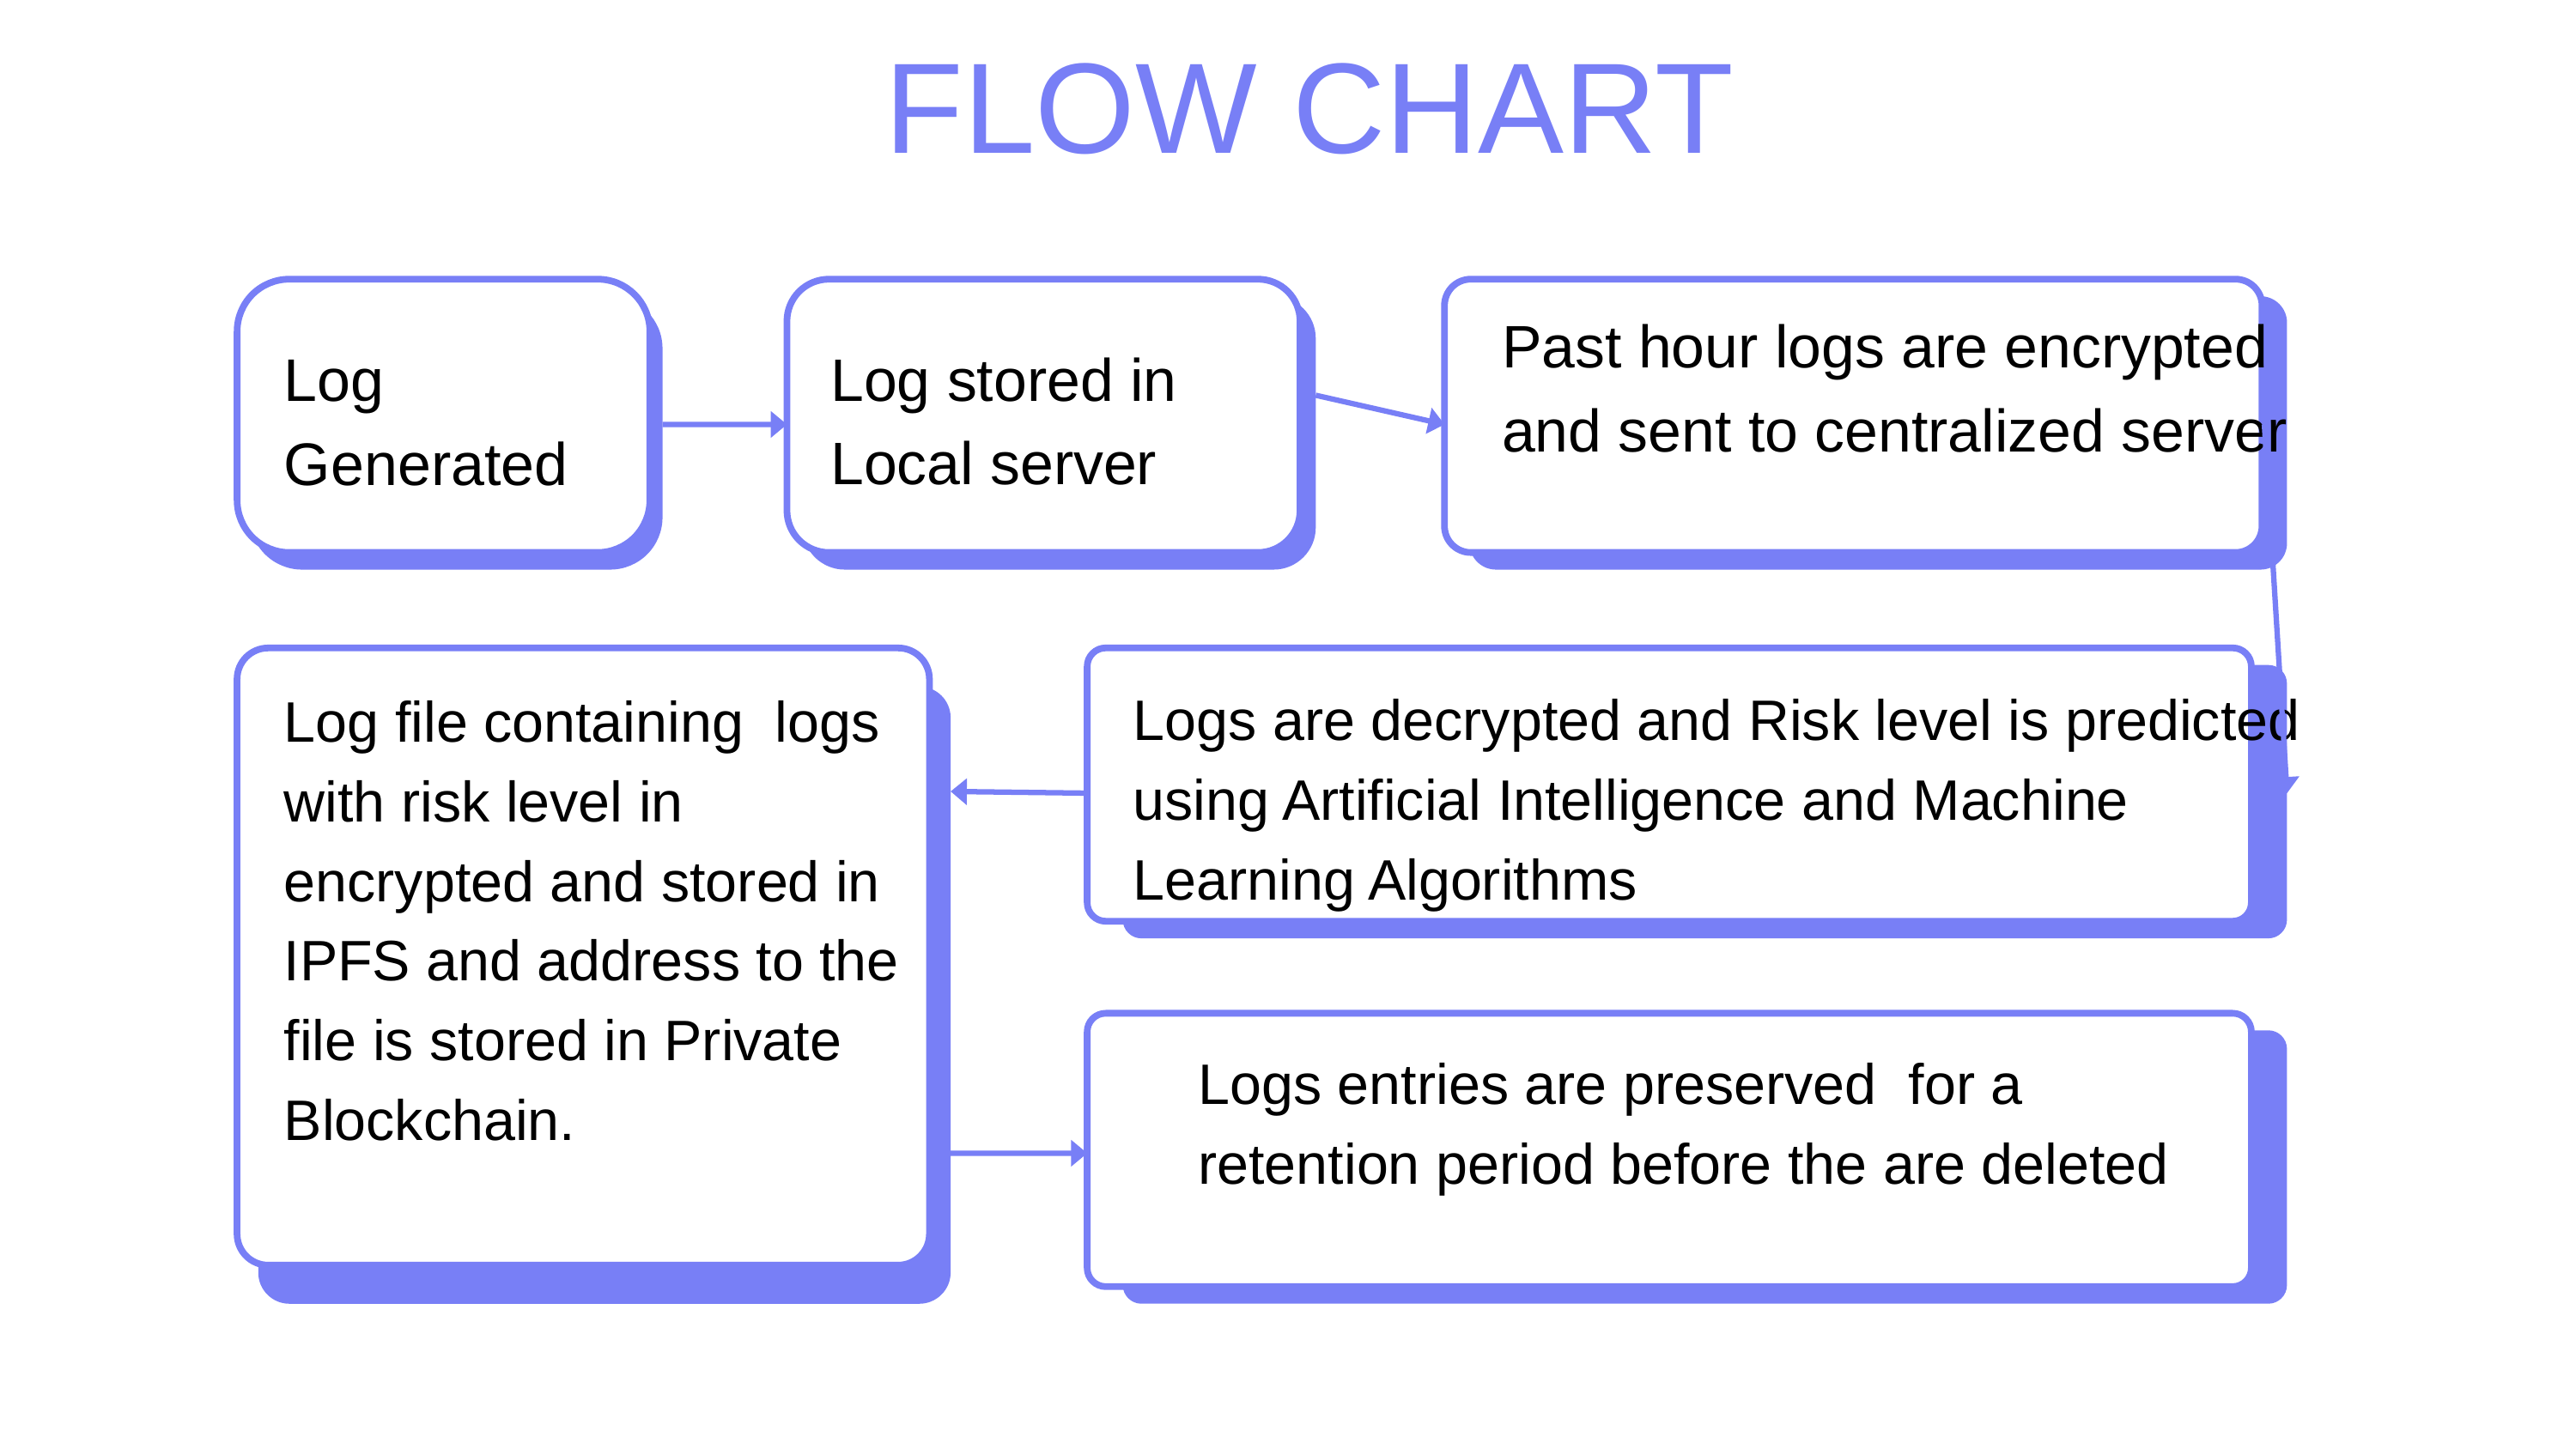

FLOW CHART

Past hour logs are encrypted and sent to centralized server
Log
Generated
Log stored in
Local server

Logs are decrypted and Risk level is predicted using Artificial Intelligence and Machine Learning Algorithms
Log file containing  logs with risk level in encrypted and stored in IPFS and address to the file is stored in Private Blockchain.

Logs entries are preserved  for a retention period before the are deleted